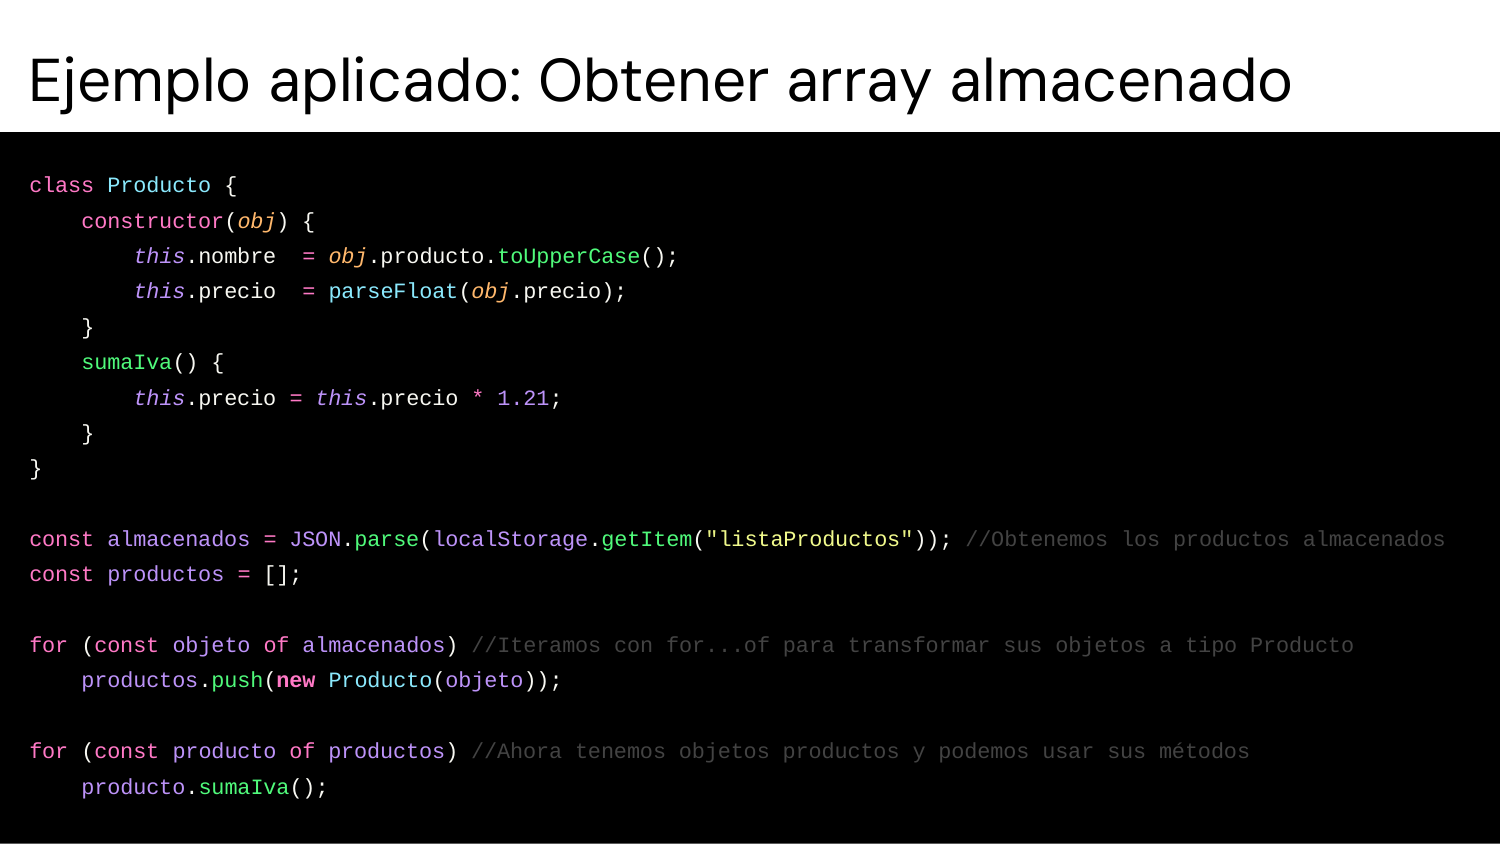

Ejemplo aplicado: Obtener array almacenado
class Producto {
    constructor(obj) {
        this.nombre  = obj.producto.toUpperCase();
        this.precio  = parseFloat(obj.precio);
    }
    sumaIva() {
        this.precio = this.precio * 1.21;
    }
}

const almacenados = JSON.parse(localStorage.getItem("listaProductos")); //Obtenemos los productos almacenados
const productos = [];

for (const objeto of almacenados) //Iteramos con for...of para transformar sus objetos a tipo Producto
    productos.push(new Producto(objeto));

for (const producto of productos) //Ahora tenemos objetos productos y podemos usar sus métodos
    producto.sumaIva();